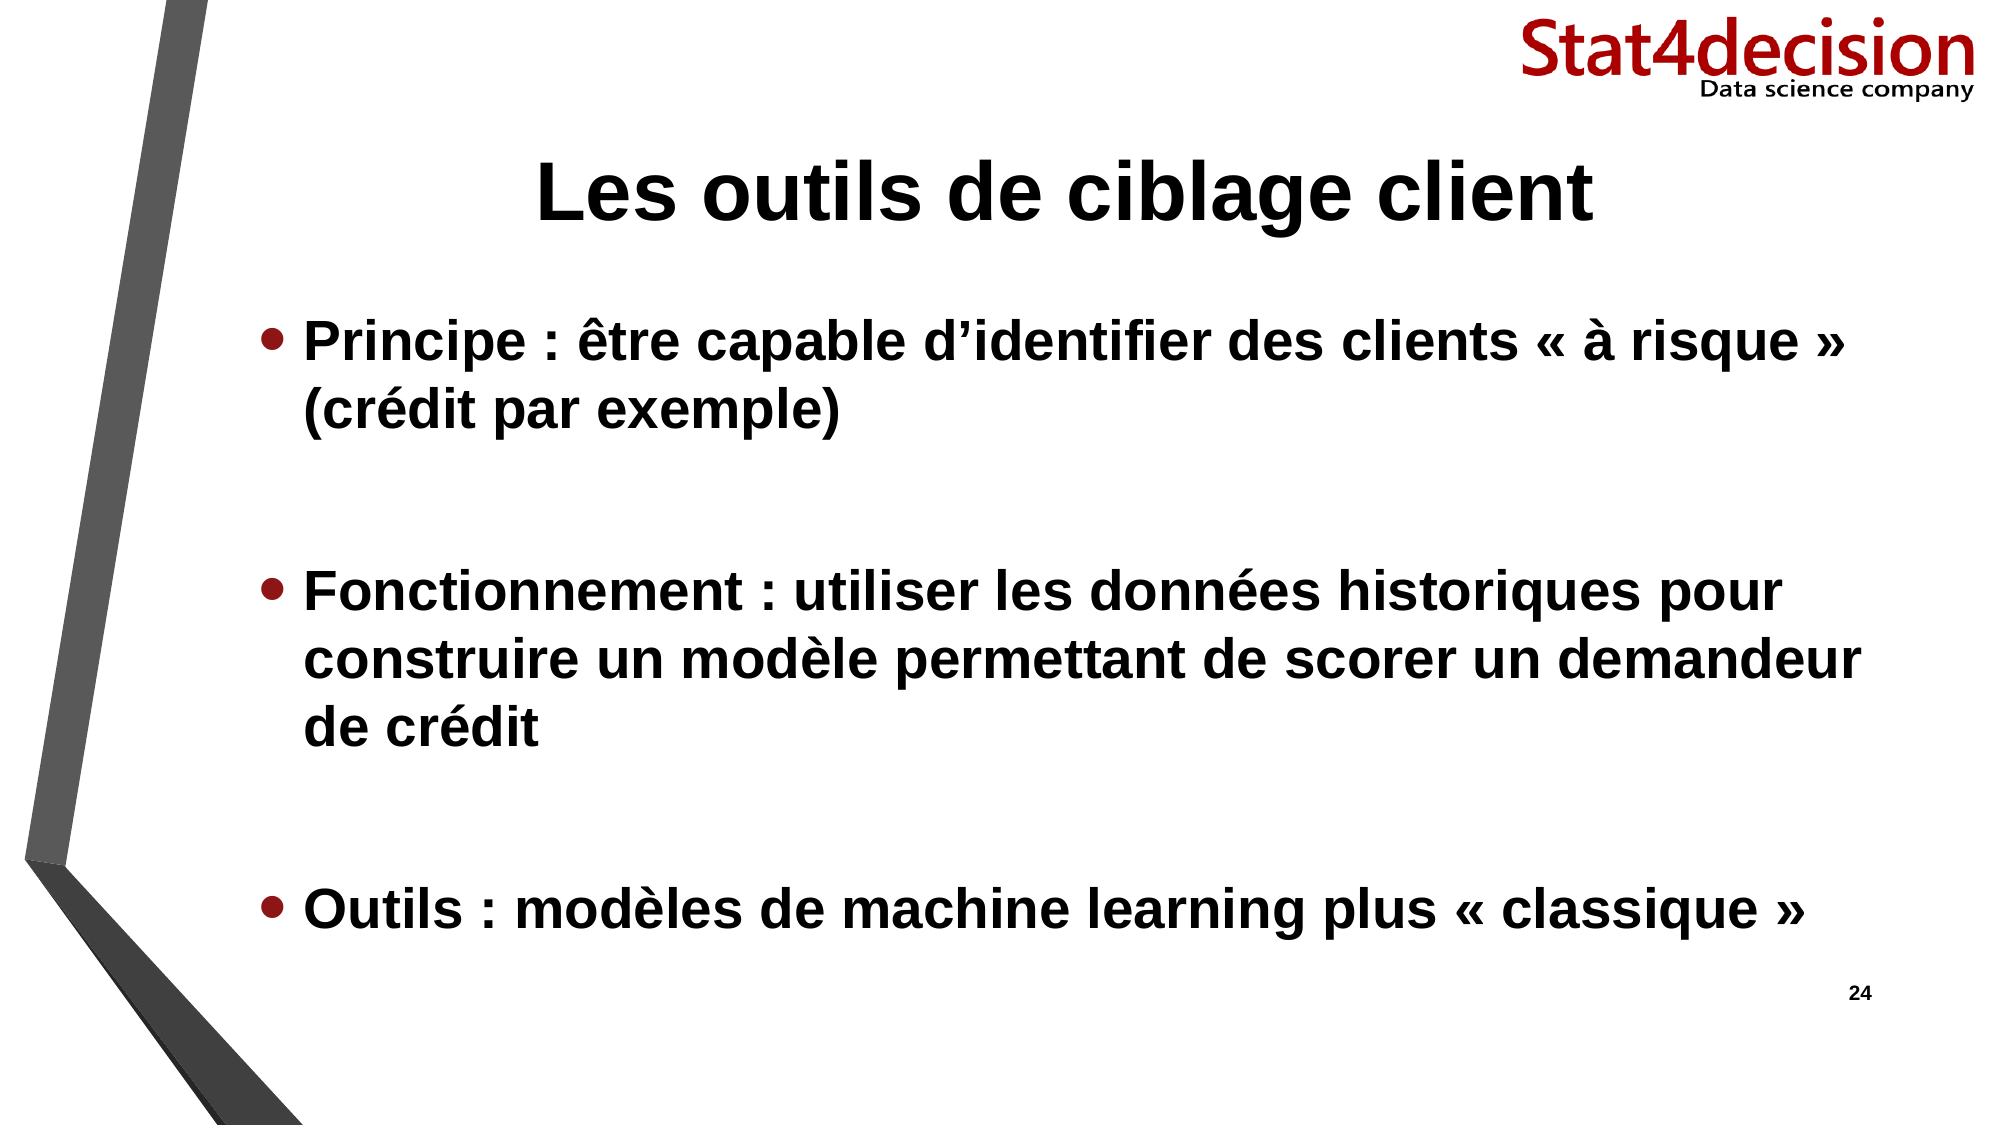

# Les outils de ciblage client
Principe : être capable d’identifier des clients « à risque » (crédit par exemple)

Fonctionnement : utiliser les données historiques pour construire un modèle permettant de scorer un demandeur de crédit

Outils : modèles de machine learning plus « classique »
24